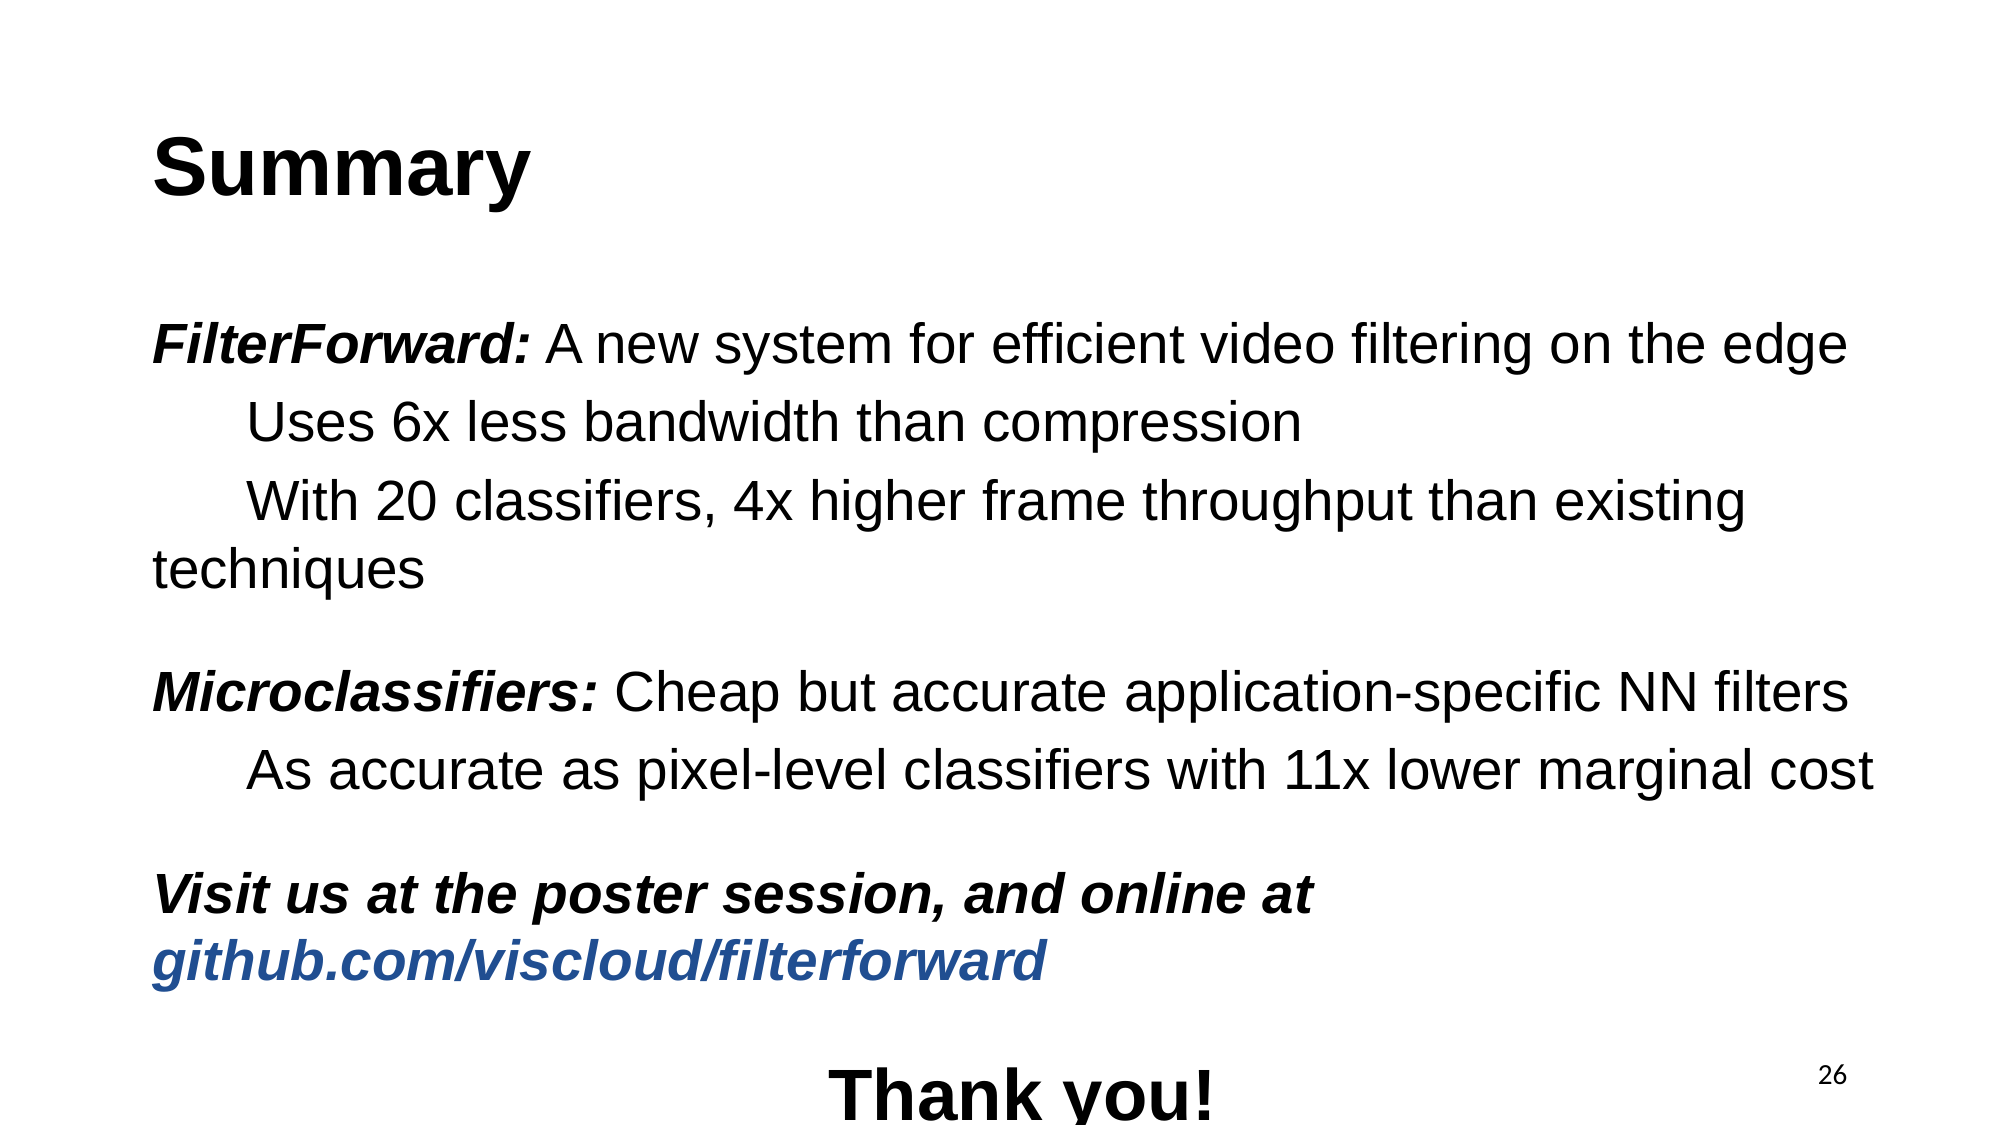

# Summary
FilterForward: A new system for efficient video filtering on the edge
      Uses 6x less bandwidth than compression
      With 20 classifiers, 4x higher frame throughput than existing techniques

Microclassifiers: Cheap but accurate application-specific NN filters
      As accurate as pixel-level classifiers with 11x lower marginal cost

Visit us at the poster session, and online at github.com/viscloud/filterforward

Thank you!
26